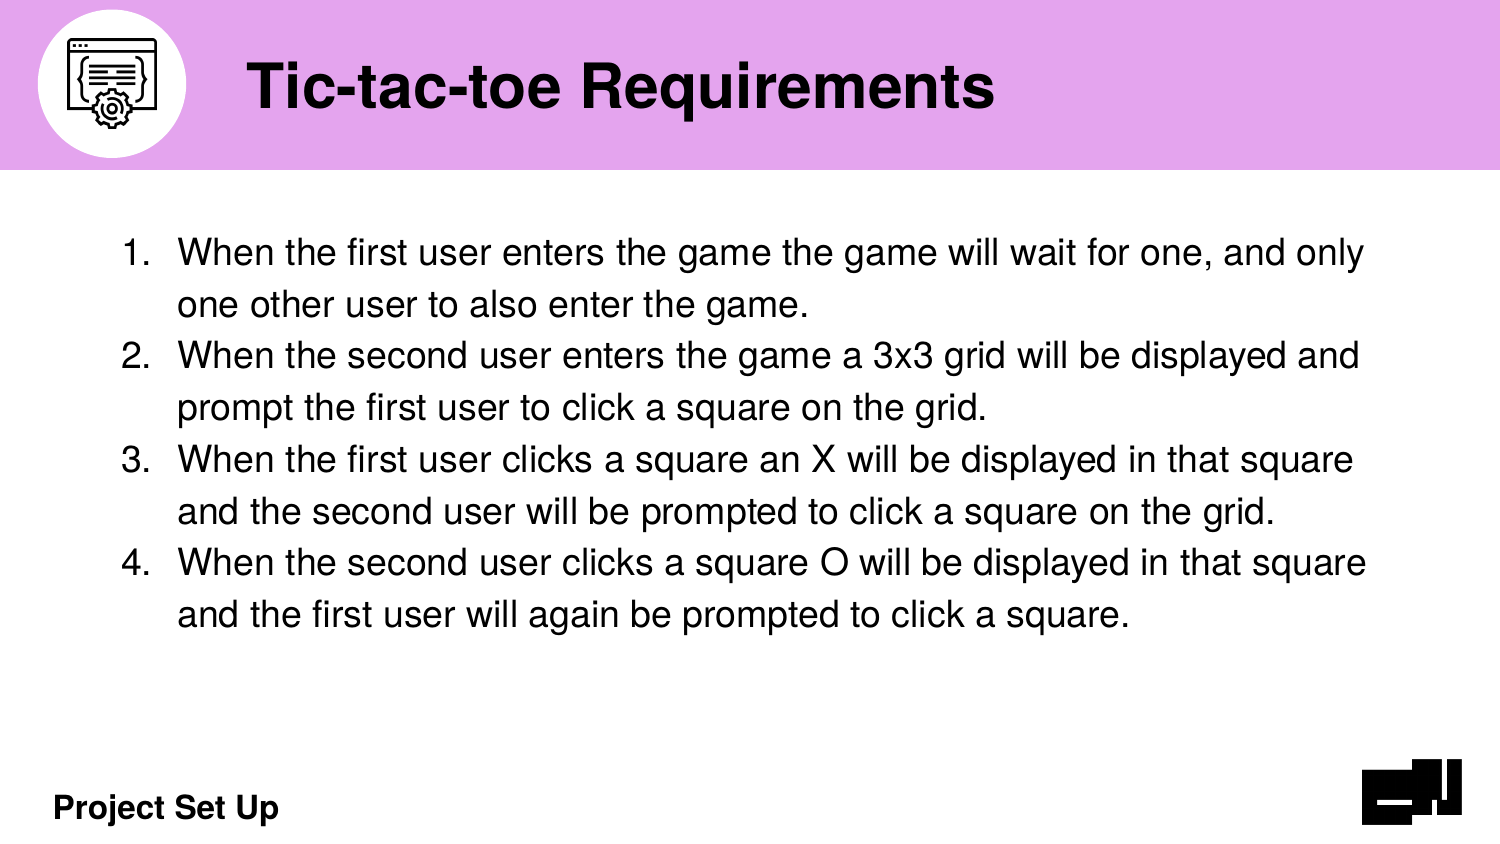

# Tic-tac-toe Requirements
When the first user enters the game the game will wait for one, and only one other user to also enter the game.
When the second user enters the game a 3x3 grid will be displayed and prompt the first user to click a square on the grid.
When the first user clicks a square an X will be displayed in that square and the second user will be prompted to click a square on the grid.
When the second user clicks a square O will be displayed in that square and the first user will again be prompted to click a square.